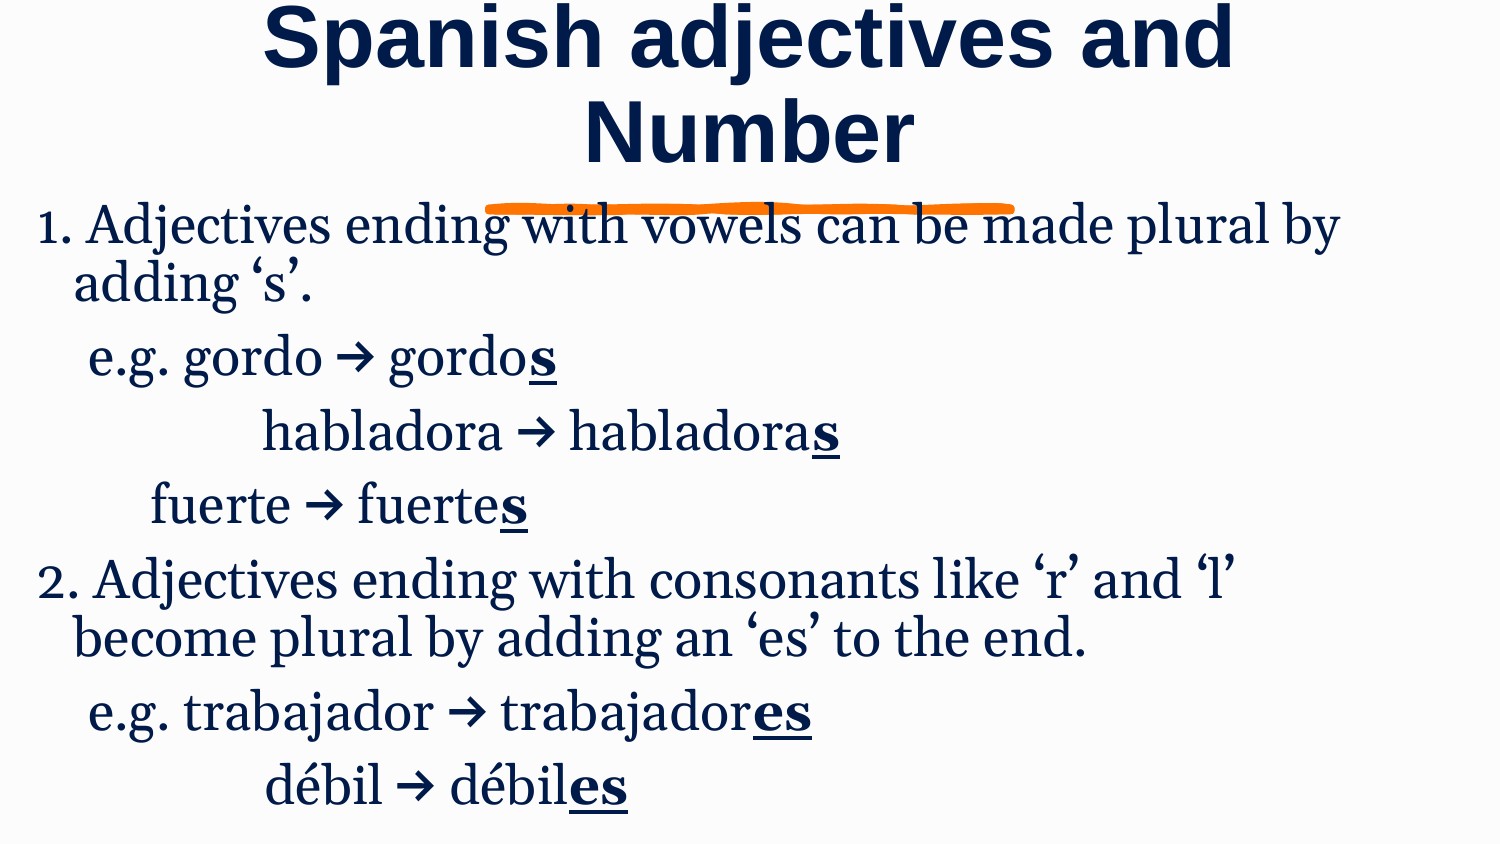

# Spanish adjectives and Number
1. Adjectives ending with vowels can be made plural by adding ‘s’.
    e.g. gordo → gordos
		   habladora → habladoras
   fuerte → fuertes
2. Adjectives ending with consonants like ‘r’ and ‘l’ become plural by adding an ‘es’ to the end.
    e.g. trabajador → trabajadores
		   débil → débiles